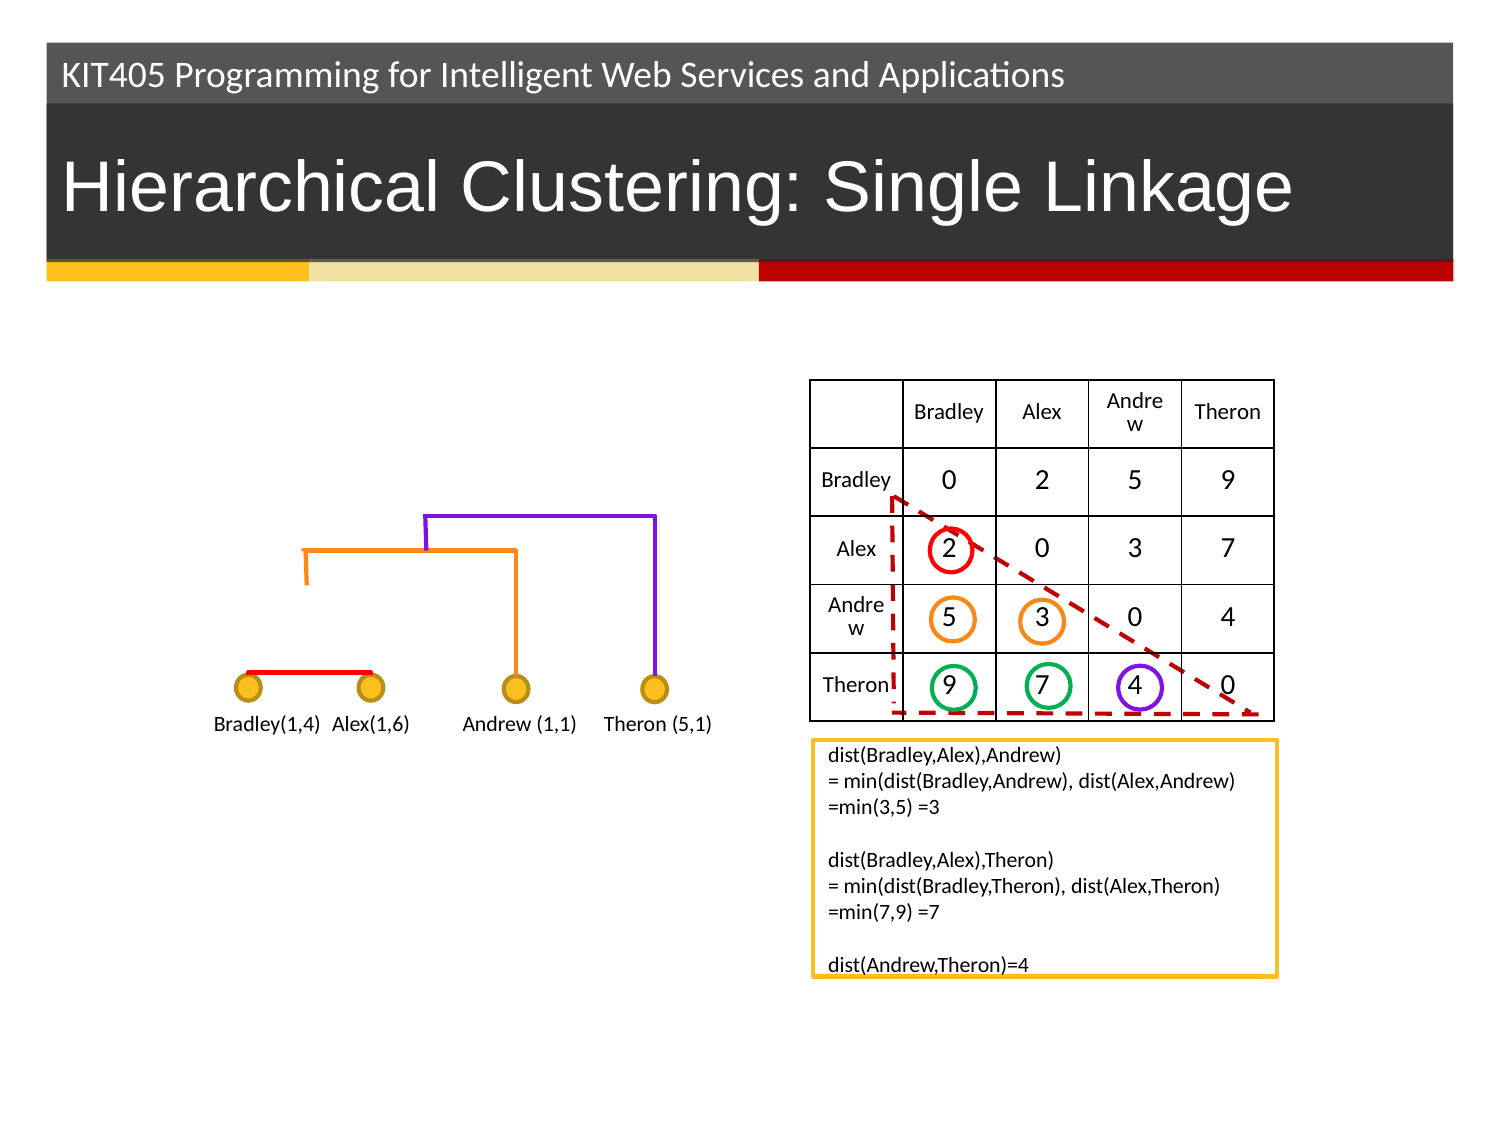

# Hierarchical Clustering: Single Linkage
|  | Bradley | Alex | Andrew | Theron |
| --- | --- | --- | --- | --- |
| Bradley | 0 | 2 | 5 | 9 |
| Alex | 2 | 0 | 3 | 7 |
| Andrew | 5 | 3 | 0 | 4 |
| Theron | 9 | 7 | 4 | 0 |

Alex(1,6)
Andrew (1,1)
Theron (5,1)
Bradley(1,4)
dist(Bradley,Alex),Andrew)
= min(dist(Bradley,Andrew), dist(Alex,Andrew)
=min(3,5) =3

dist(Bradley,Alex),Theron)
= min(dist(Bradley,Theron), dist(Alex,Theron)
=min(7,9) =7

dist(Andrew,Theron)=4